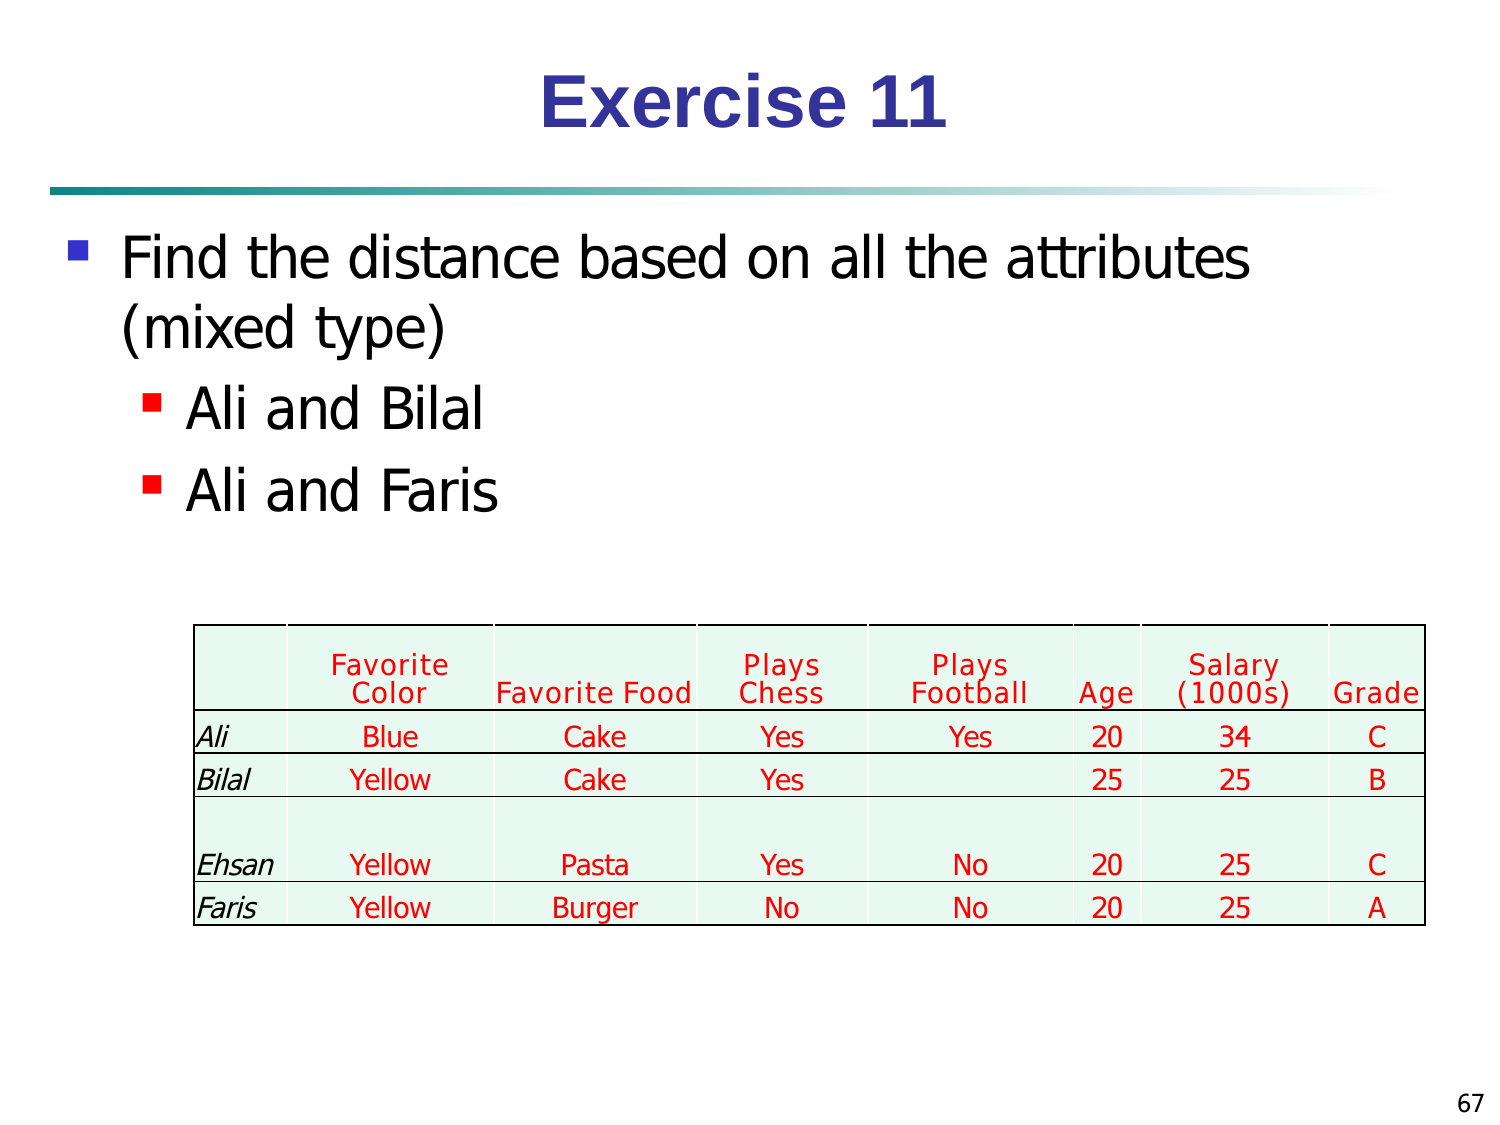

# Exercise 11
Find the distance based on all the attributes (mixed type)
Ali and Bilal
Ali and Faris

|  | Favorite Color | Favorite Food | Plays Chess | Plays Football | Age | Salary (1000s) | Grade |
| --- | --- | --- | --- | --- | --- | --- | --- |
| Ali | Blue | Cake | Yes | Yes | 20 | 34 | C |
| Bilal | Yellow | Cake | Yes |  | 25 | 25 | B |
| Ehsan | Yellow | Pasta | Yes | No | 20 | 25 | C |
| Faris | Yellow | Burger | No | No | 20 | 25 | A |
67